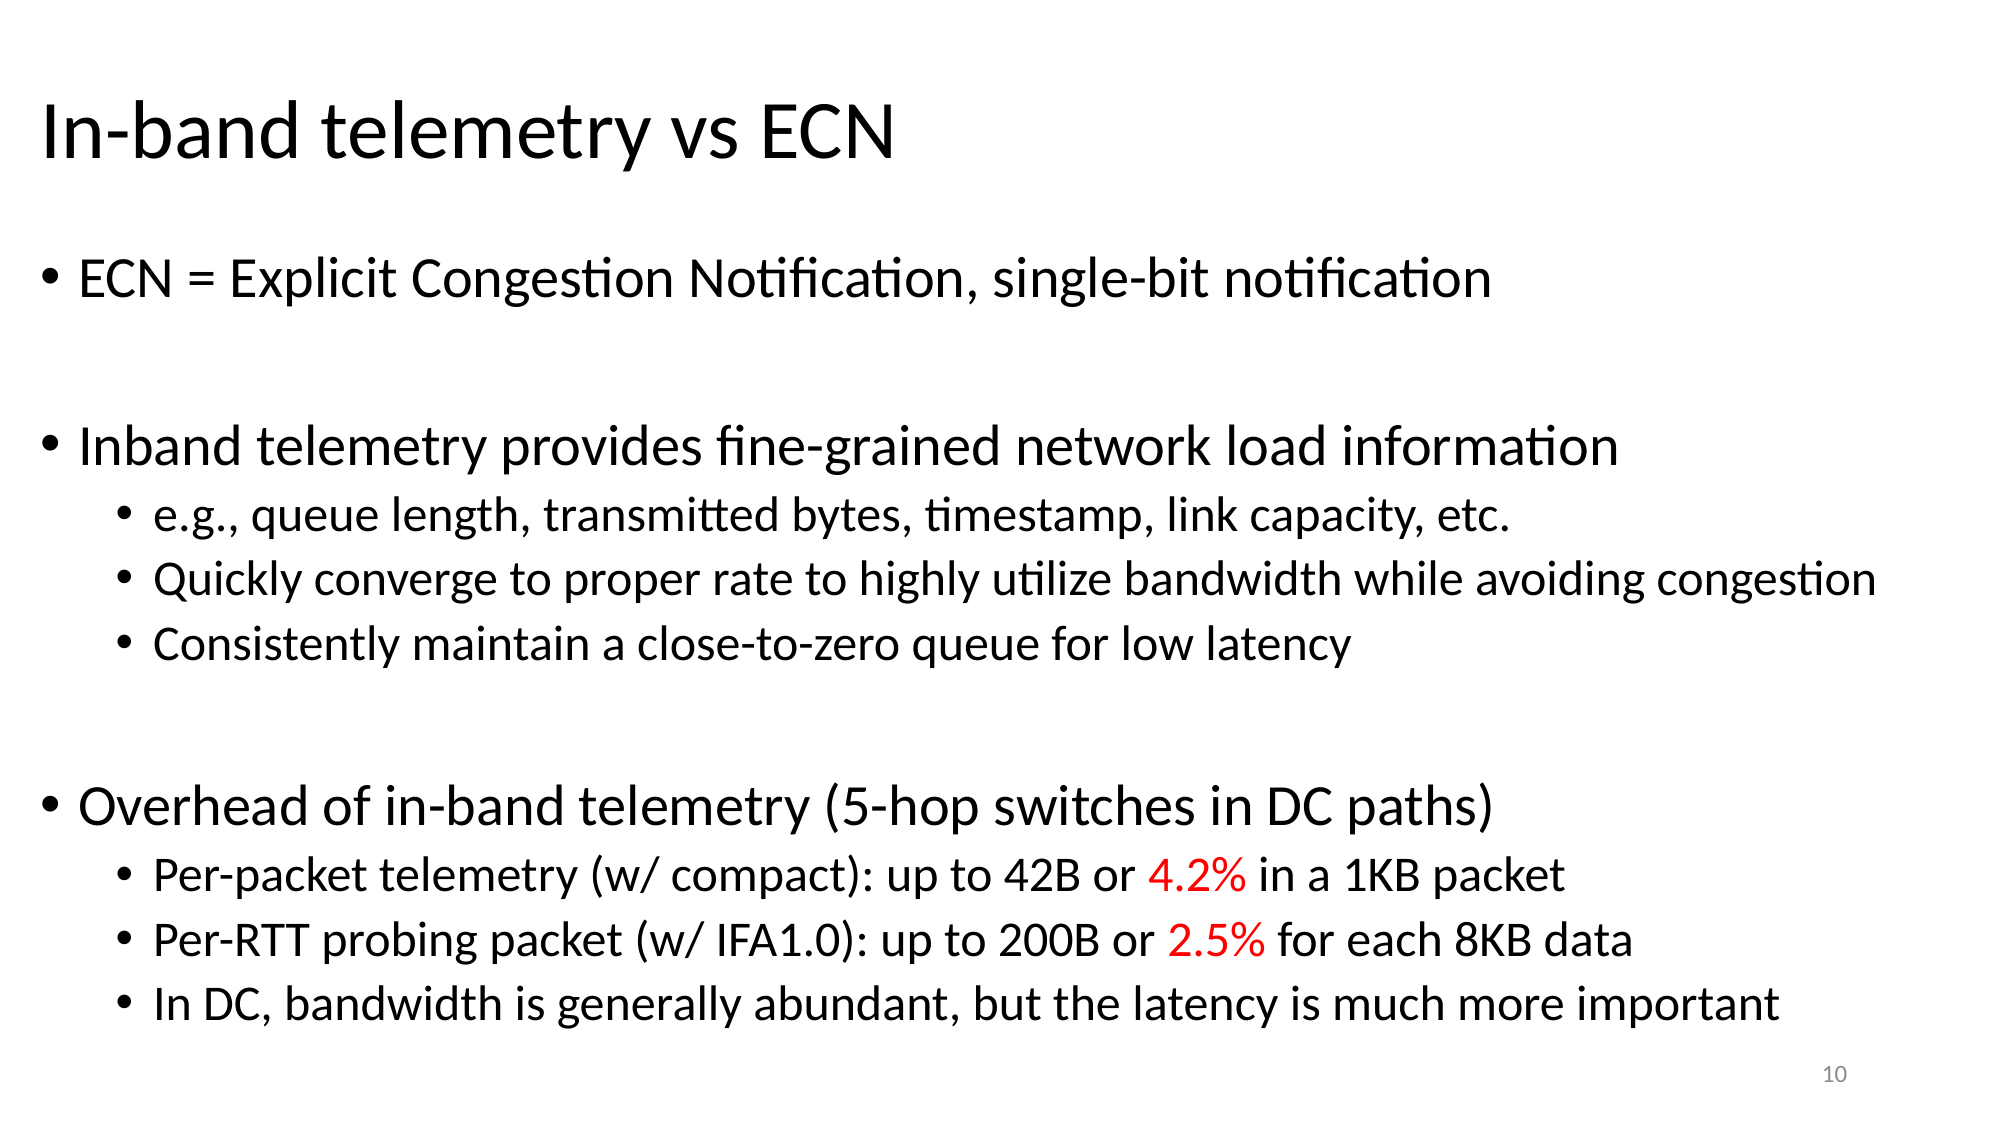

# In-band telemetry vs ECN
ECN = Explicit Congestion Notification, single-bit notification

Inband telemetry provides fine-grained network load information
e.g., queue length, transmitted bytes, timestamp, link capacity, etc.
Quickly converge to proper rate to highly utilize bandwidth while avoiding congestion
Consistently maintain a close-to-zero queue for low latency

Overhead of in-band telemetry (5-hop switches in DC paths)
Per-packet telemetry (w/ compact): up to 42B or 4.2% in a 1KB packet
Per-RTT probing packet (w/ IFA1.0): up to 200B or 2.5% for each 8KB data
In DC, bandwidth is generally abundant, but the latency is much more important
10